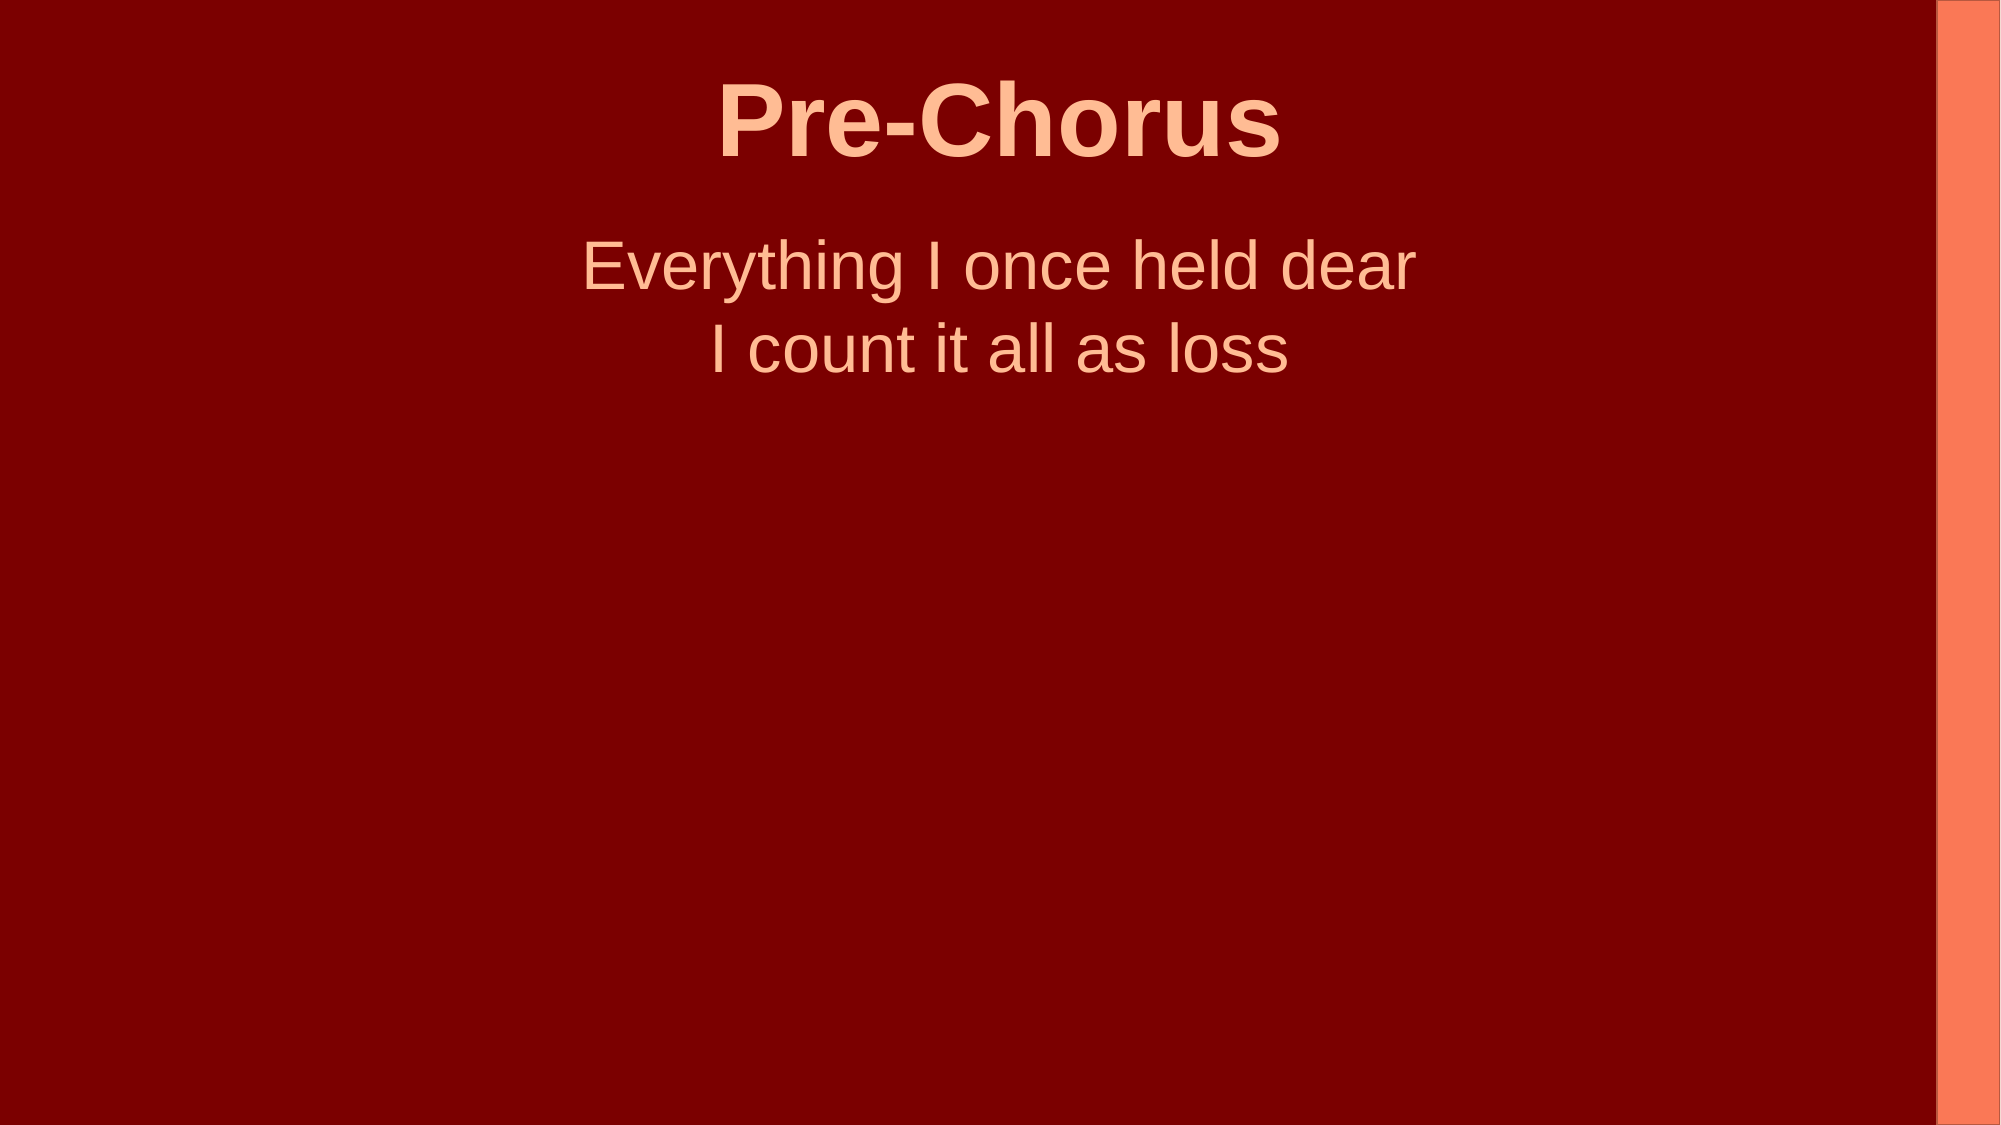

Pre-Chorus
Everything I once held dear
I count it all as loss